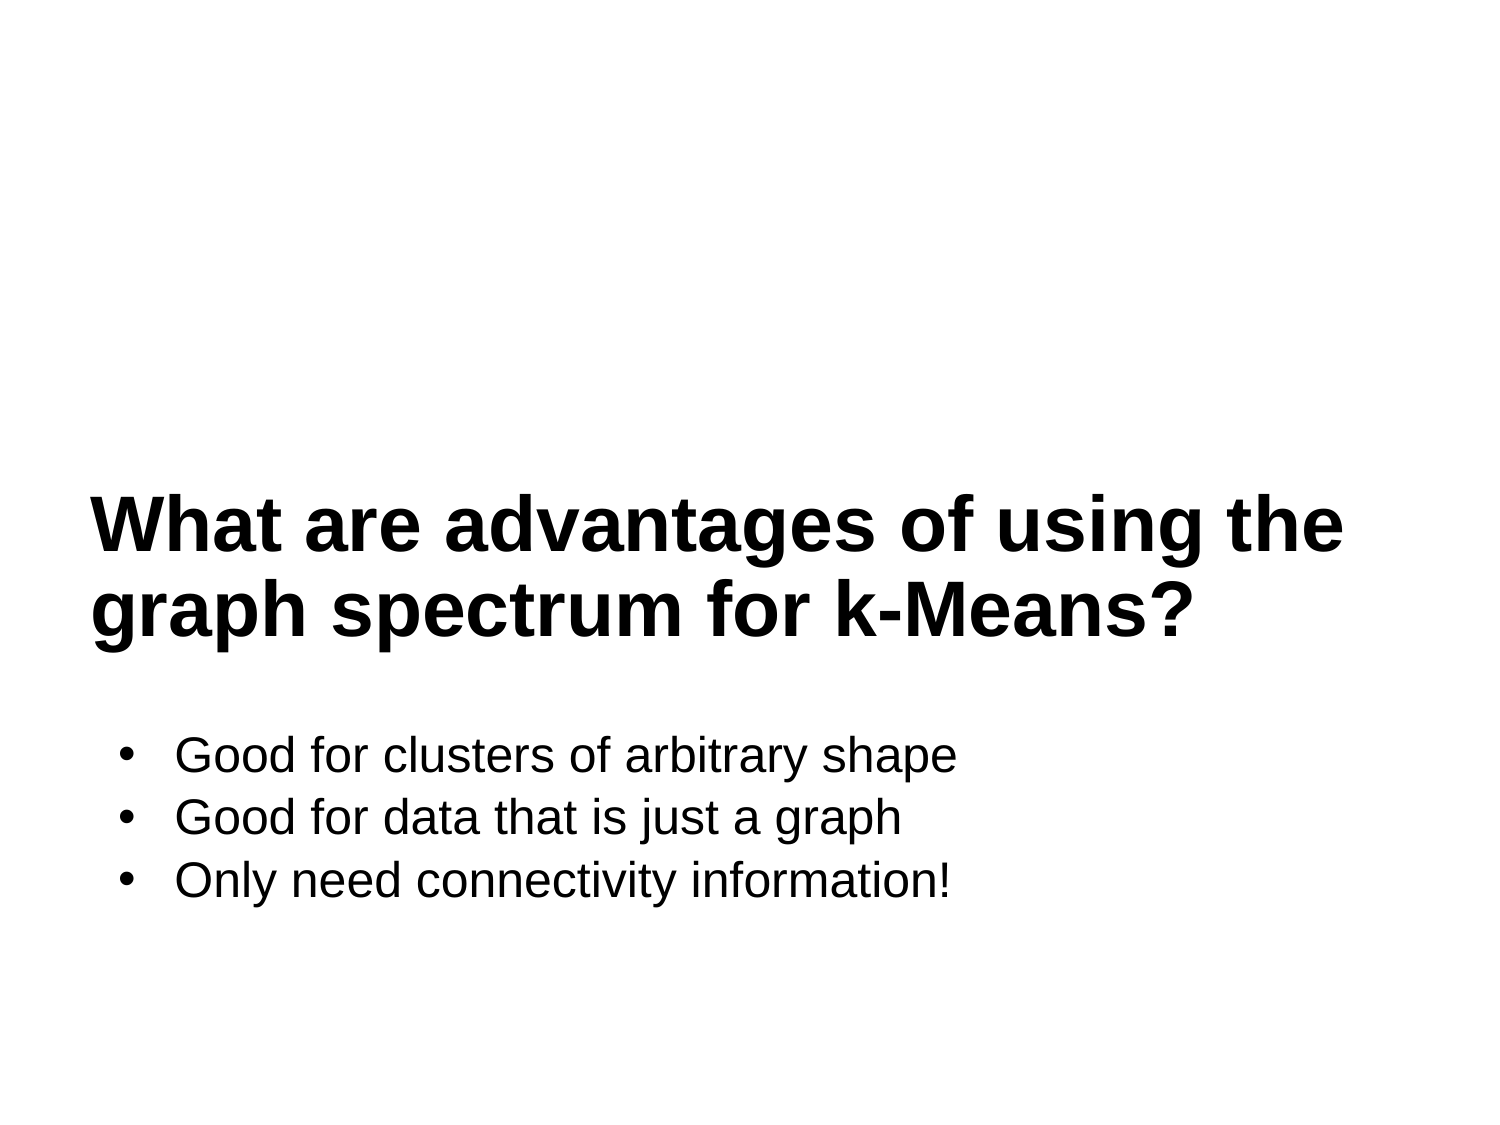

# What are advantages of using the graph spectrum for k-Means?
Good for clusters of arbitrary shape
Good for data that is just a graph
Only need connectivity information!